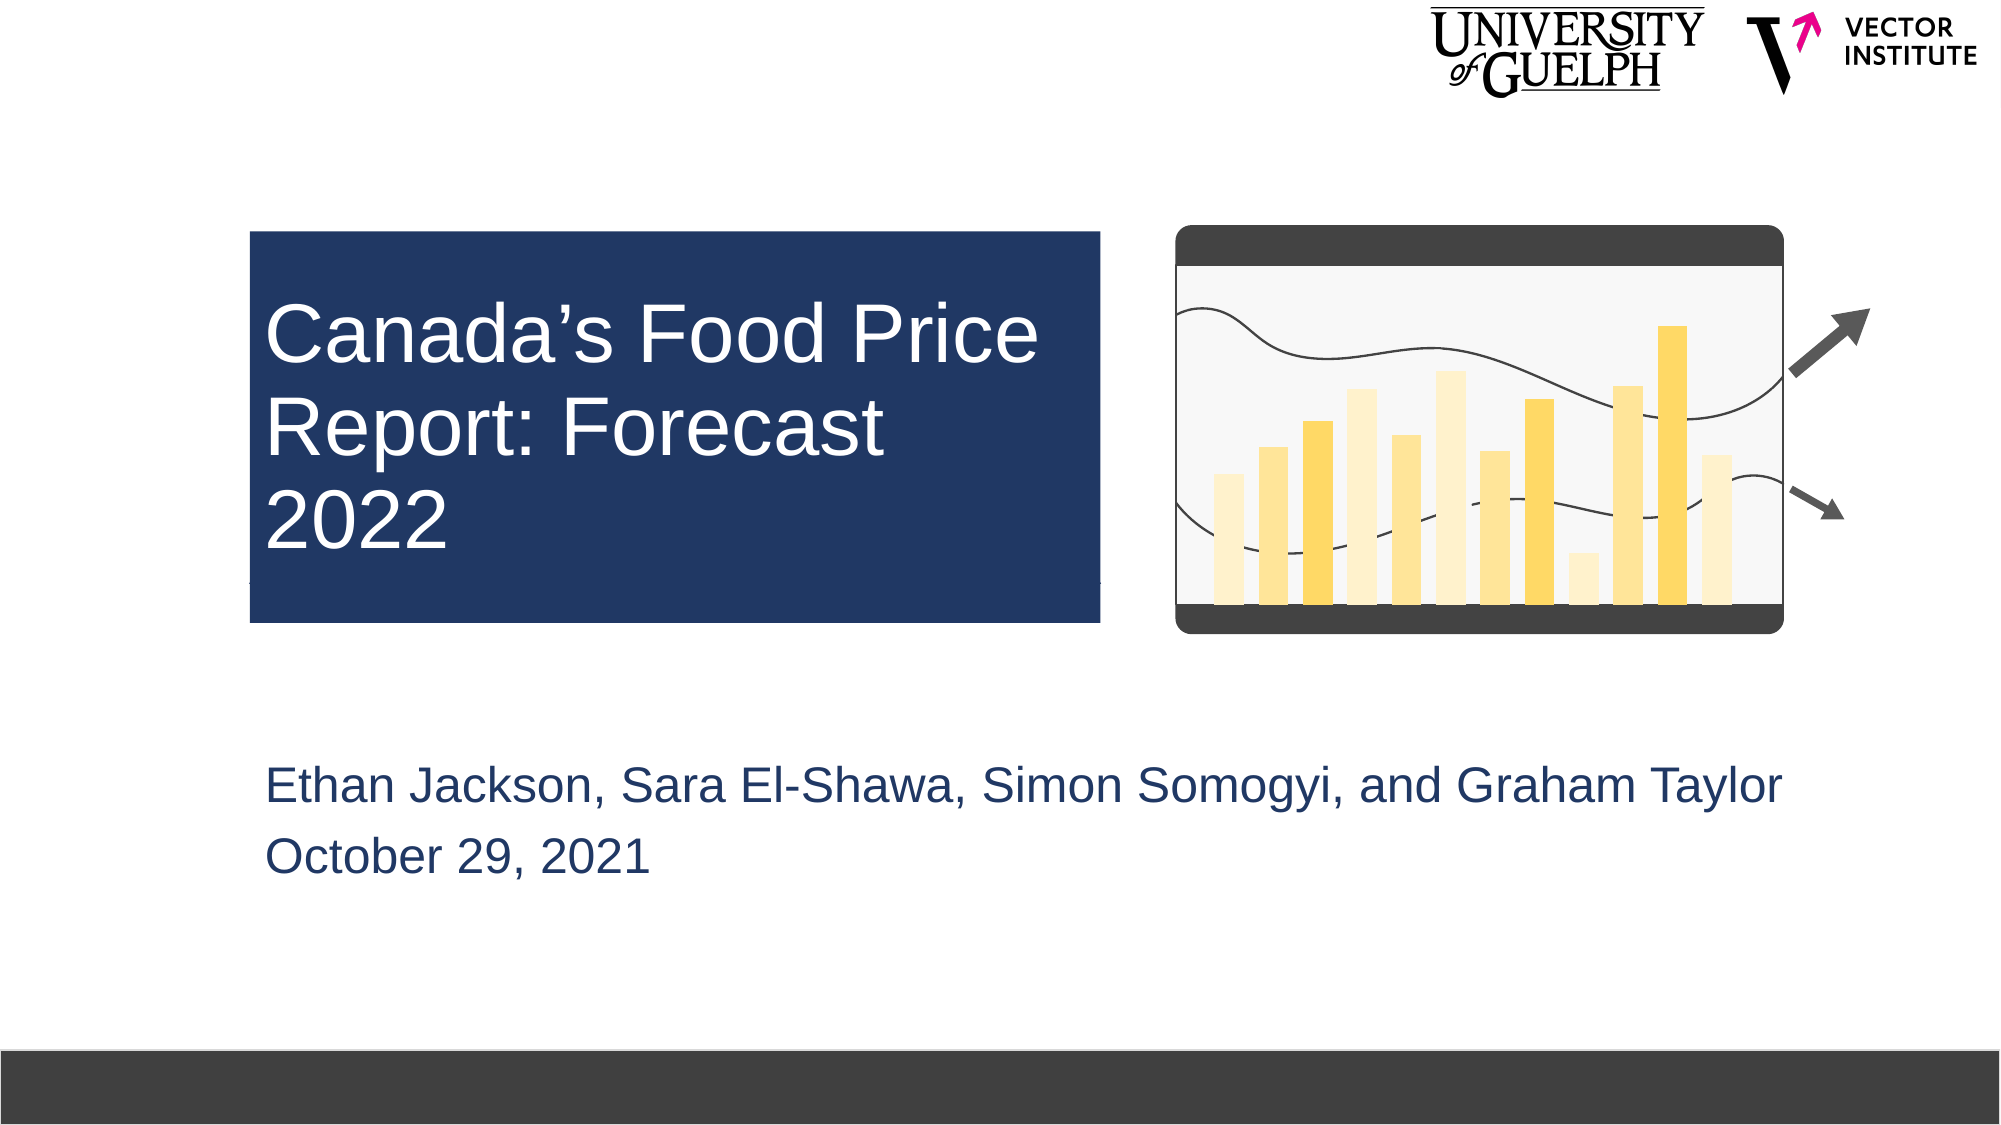

Canada’s Food Price Report: Forecast 2022

Ethan Jackson, Sara El-Shawa, Simon Somogyi, and Graham Taylor
October 29, 2021